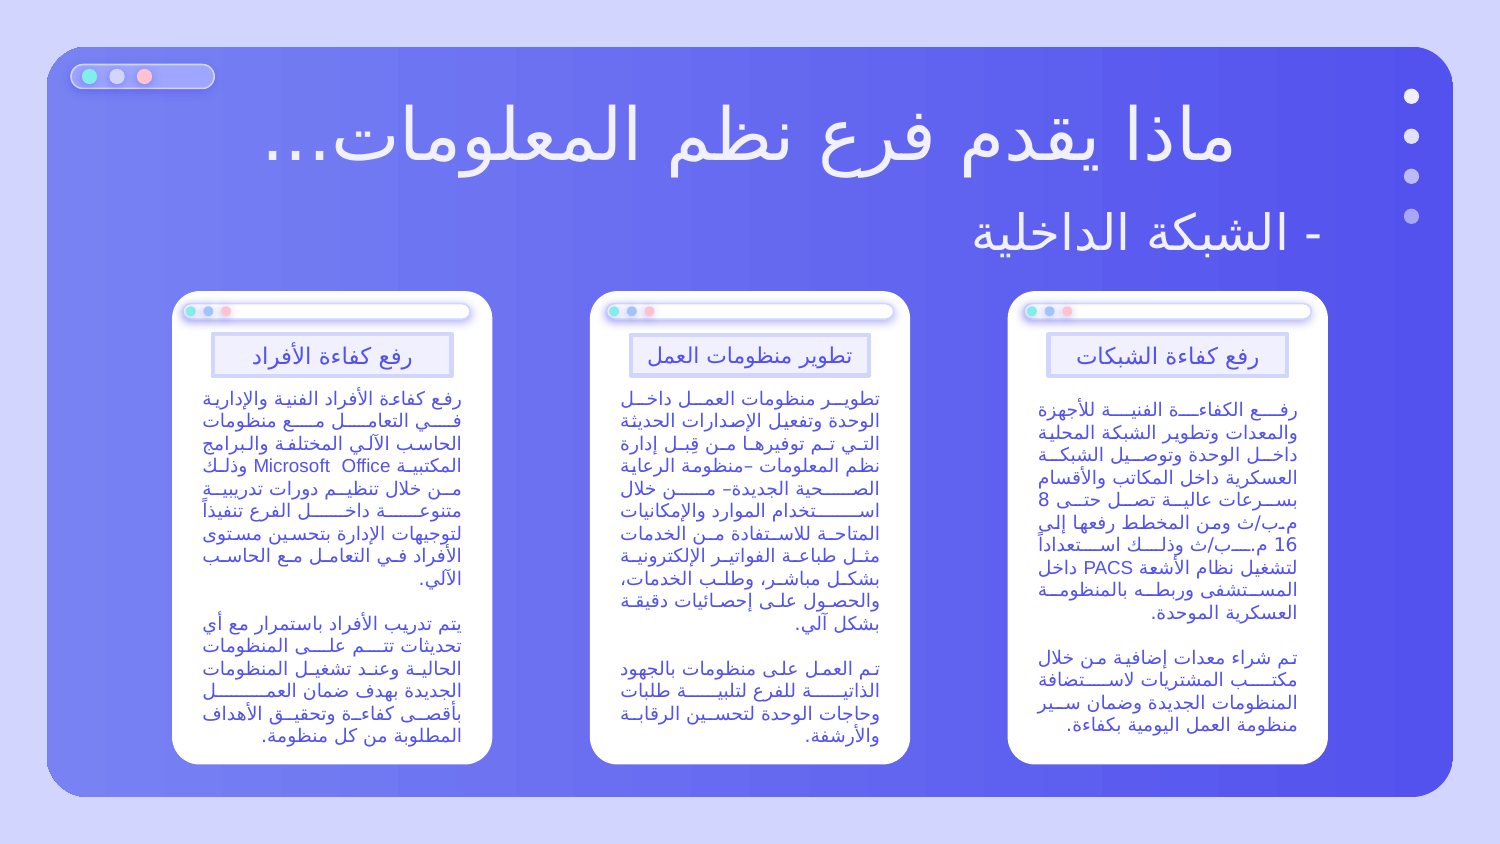

# ماذا يقدم فرع نظم المعلومات...
- الشبكة الداخلية

رفع كفاءة الأفراد
رفع كفاءة الشبكات
تطوير منظومات العمل
رفع كفاءة الأفراد الفنية والإدارية في التعامل مع منظومات الحاسب الآلي المختلفة والبرامج المكتبية Microsoft Office وذلك من خلال تنظيم دورات تدريبية متنوعة داخل الفرع تنفيذاً لتوجيهات الإدارة بتحسين مستوى الأفراد في التعامل مع الحاسب الآلي.

يتم تدريب الأفراد باستمرار مع أي تحديثات تتم على المنظومات الحالية وعند تشغيل المنظومات الجديدة بهدف ضمان العمل بأقصى كفاءة وتحقيق الأهداف المطلوبة من كل منظومة.
تطوير منظومات العمل داخل الوحدة وتفعيل الإصدارات الحديثة التي تم توفيرها من قِبل إدارة نظم المعلومات –منظومة الرعاية الصحية الجديدة– من خلال استخدام الموارد والإمكانيات المتاحة للاستفادة من الخدمات مثل طباعة الفواتير الإلكترونية بشكل مباشر، وطلب الخدمات، والحصول على إحصائيات دقيقة بشكل آلي.

تم العمل على منظومات بالجهود الذاتية للفرع لتلبية طلبات وحاجات الوحدة لتحسين الرقابة والأرشفة.
رفع الكفاءة الفنية للأجهزة والمعدات وتطوير الشبكة المحلية داخل الوحدة وتوصيل الشبكة العسكرية داخل المكاتب والأقسام بسرعات عالية تصل حتى 8 م.ب/ث ومن المخطط رفعها إلى 16 م.ب/ث وذلك استعداداً لتشغيل نظام الأشعة PACS داخل المستشفى وربطه بالمنظومة العسكرية الموحدة.

تم شراء معدات إضافية من خلال مكتب المشتريات لاستضافة المنظومات الجديدة وضمان سير منظومة العمل اليومية بكفاءة.